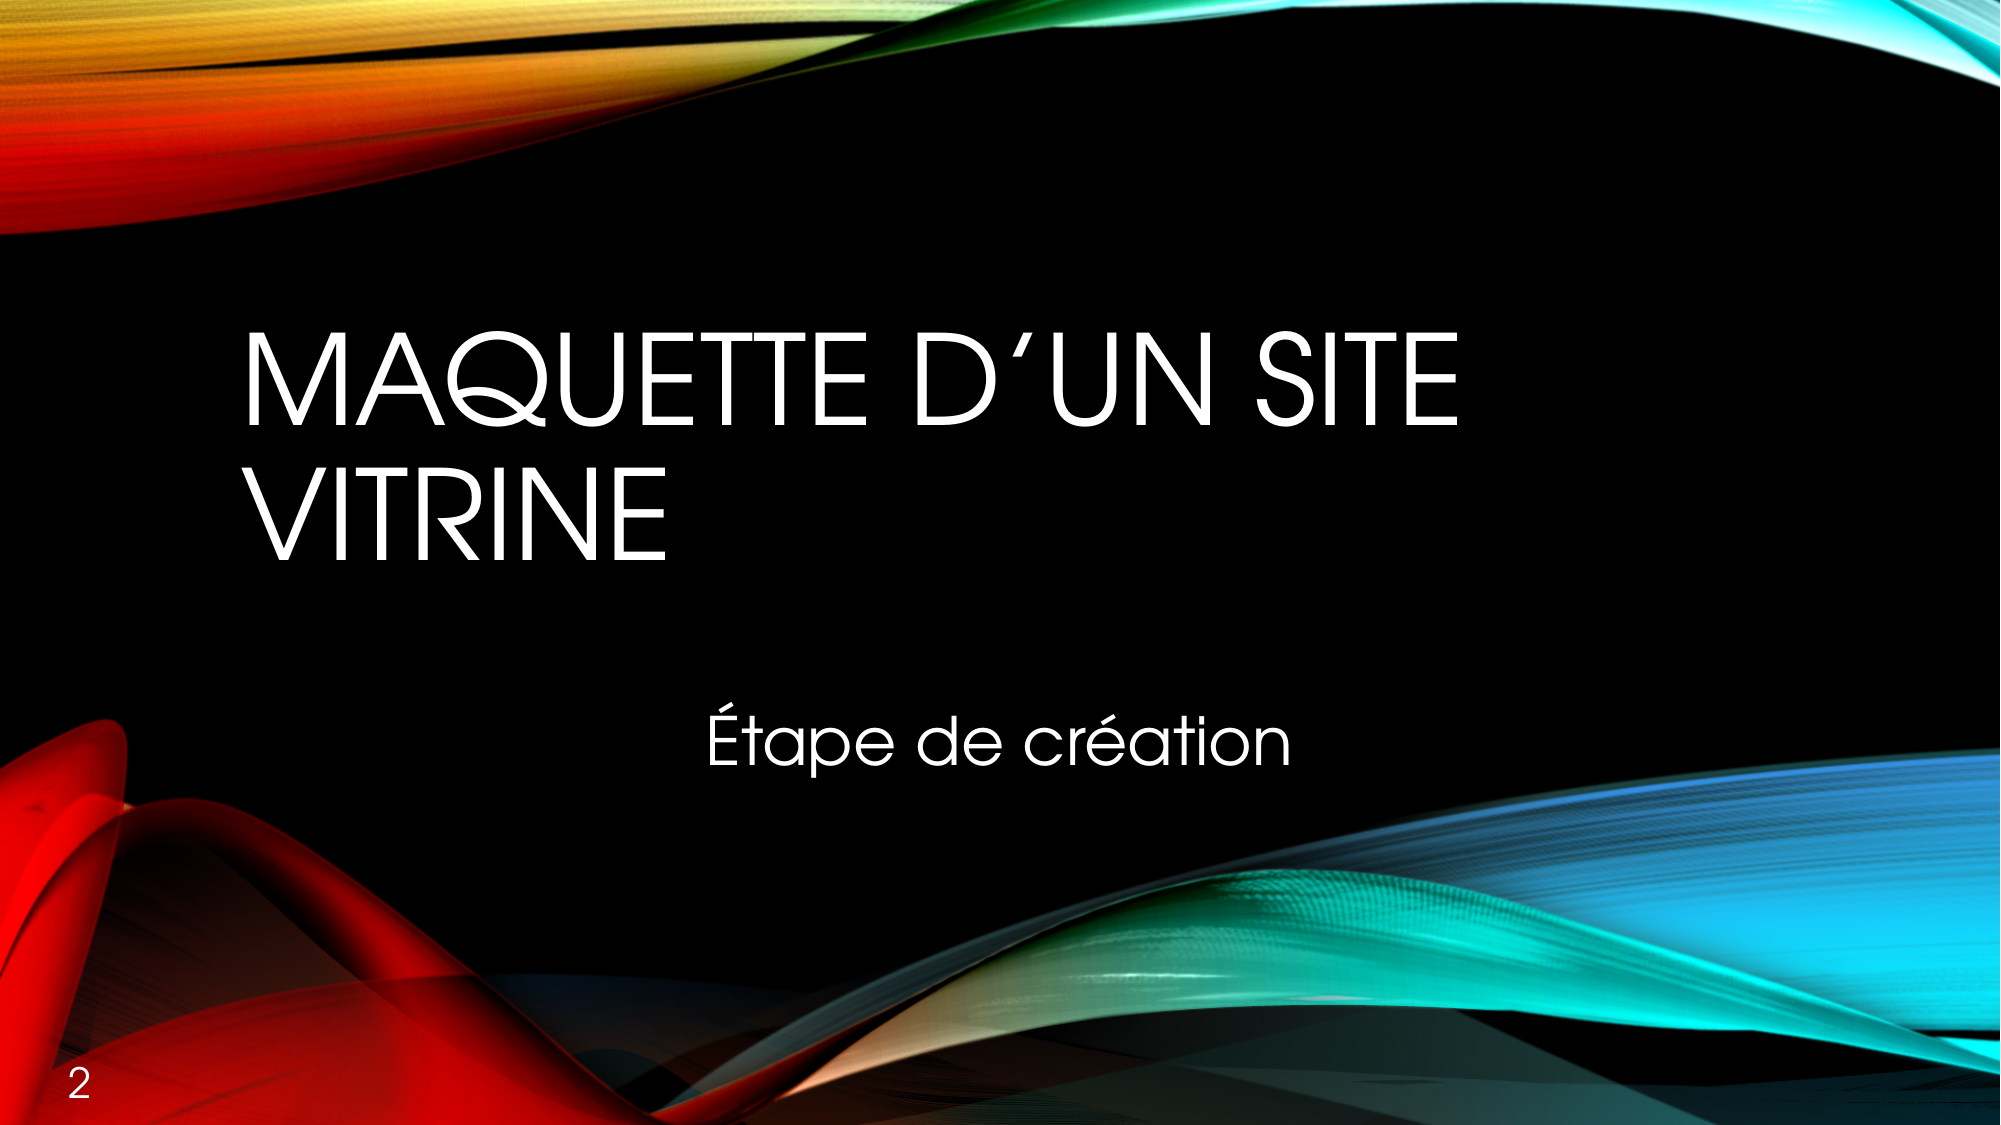

# Maquette d’un site vitrine
Étape de création
2